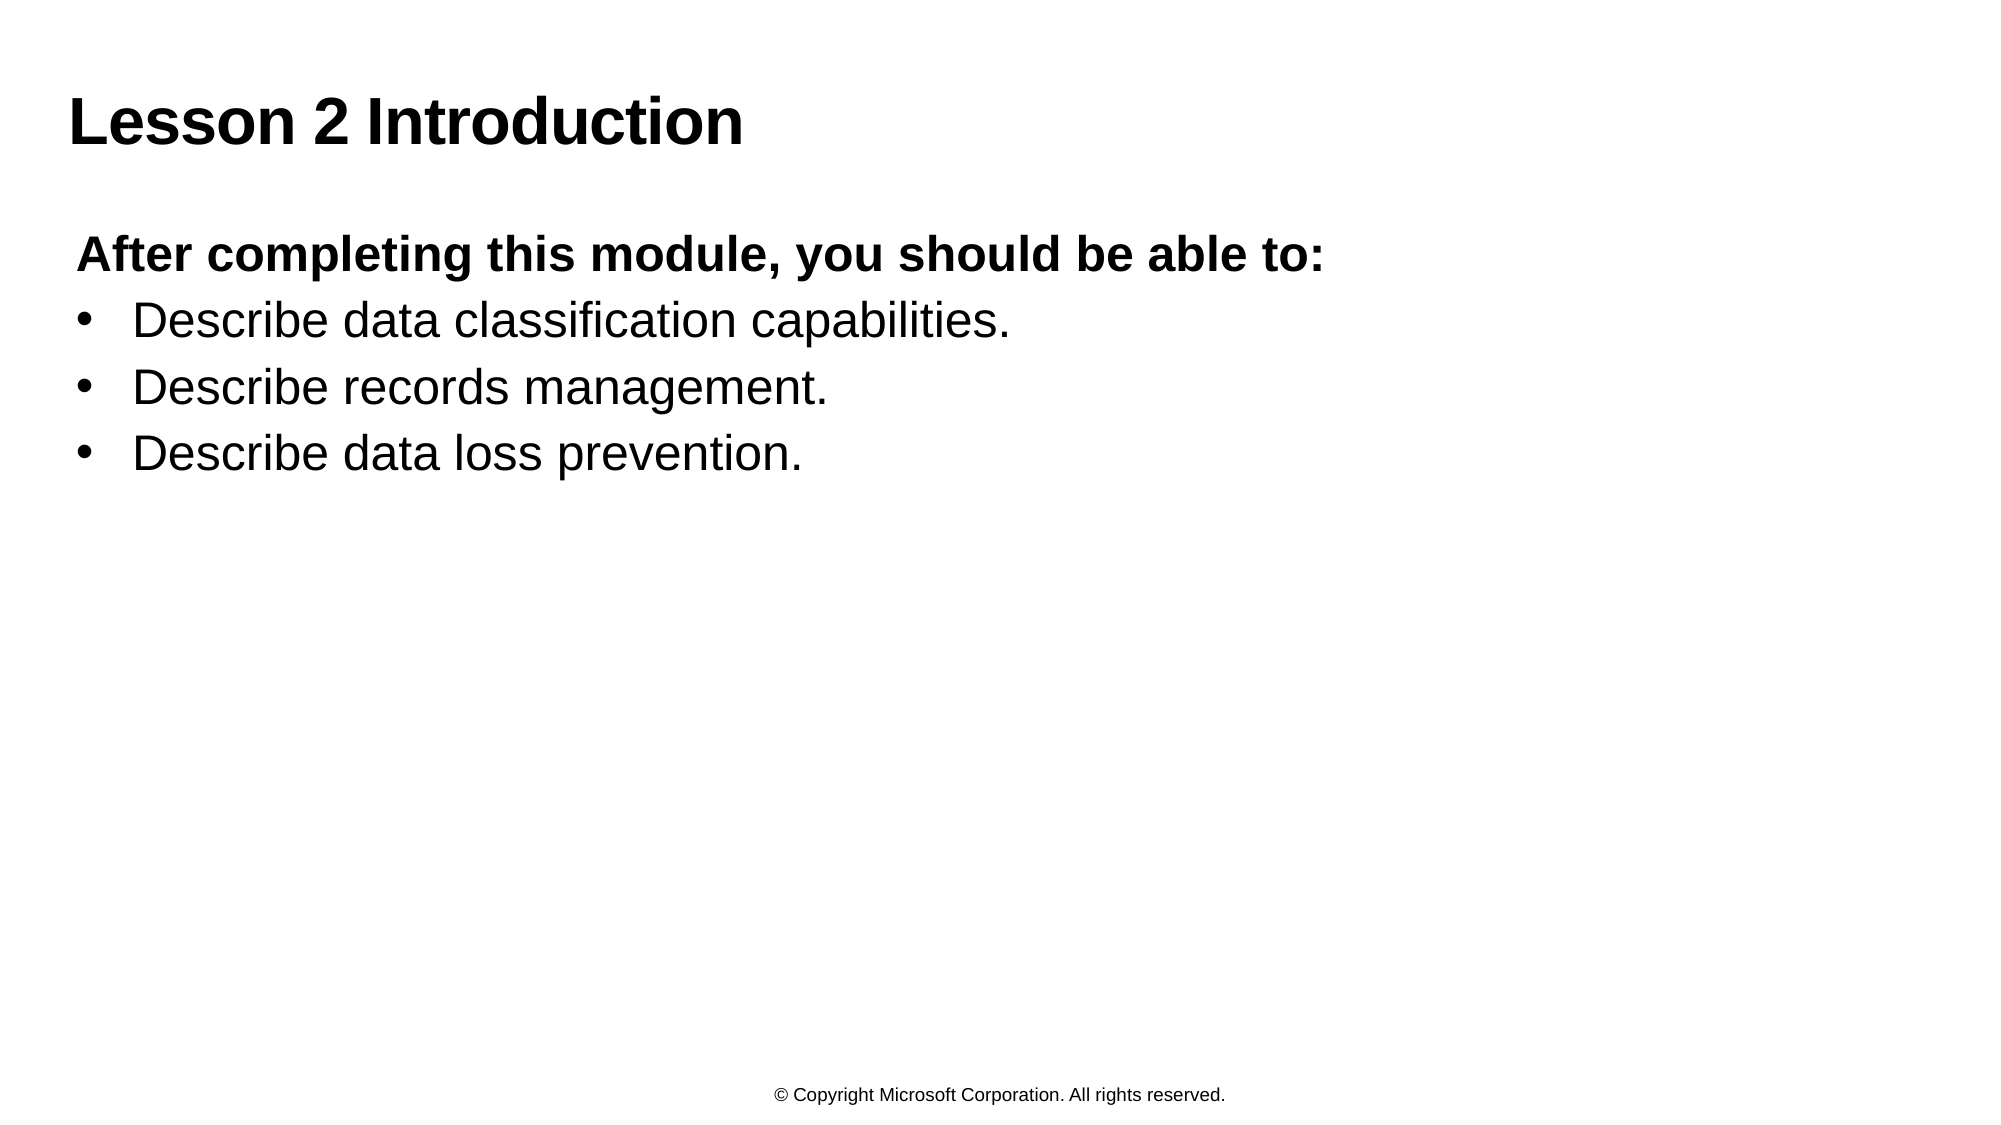

# Lesson 2 Introduction
After completing this module, you should be able to:
Describe data classification capabilities.
Describe records management.
Describe data loss prevention.